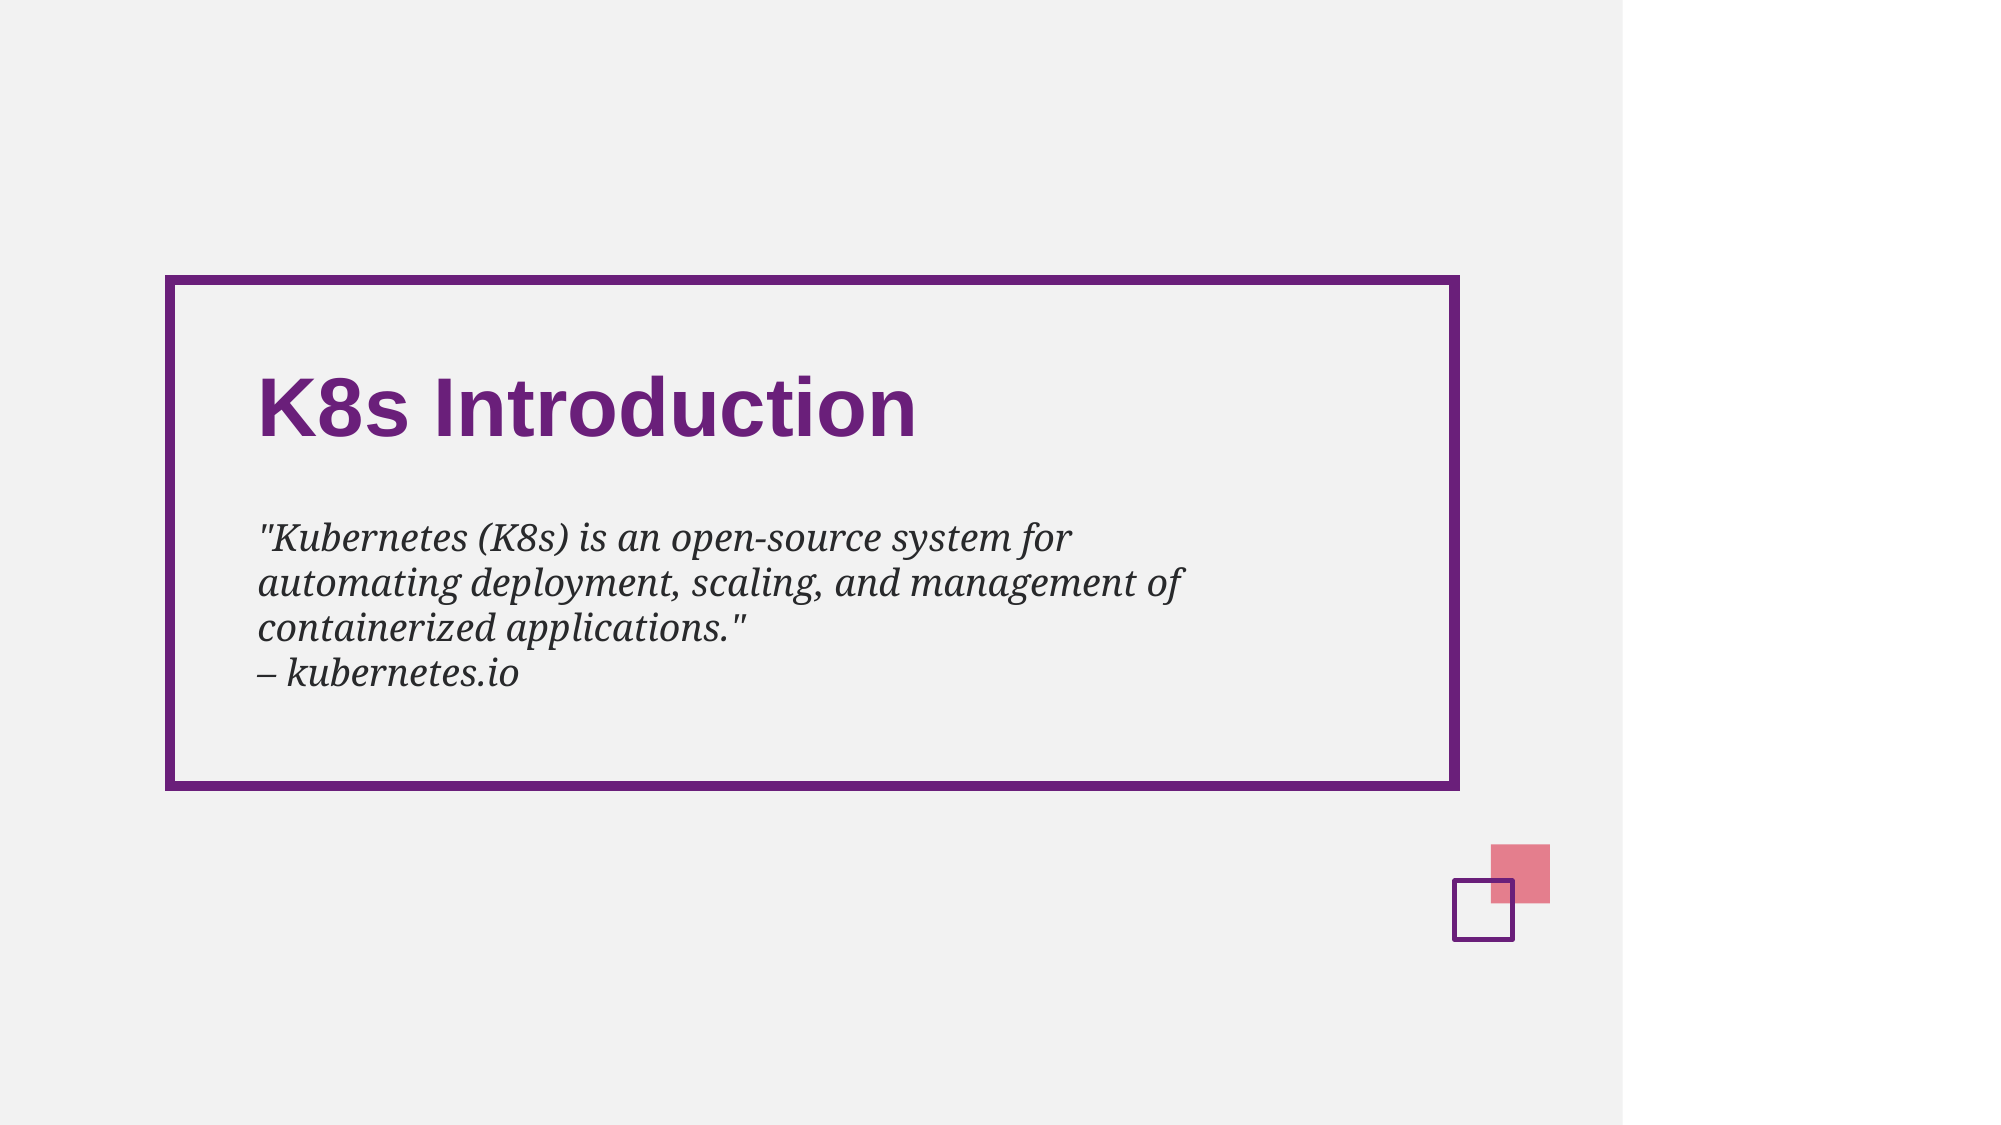

K8s Introduction
"Kubernetes (K8s) is an open-source system for automating deployment, scaling, and management of containerized applications."
– kubernetes.io